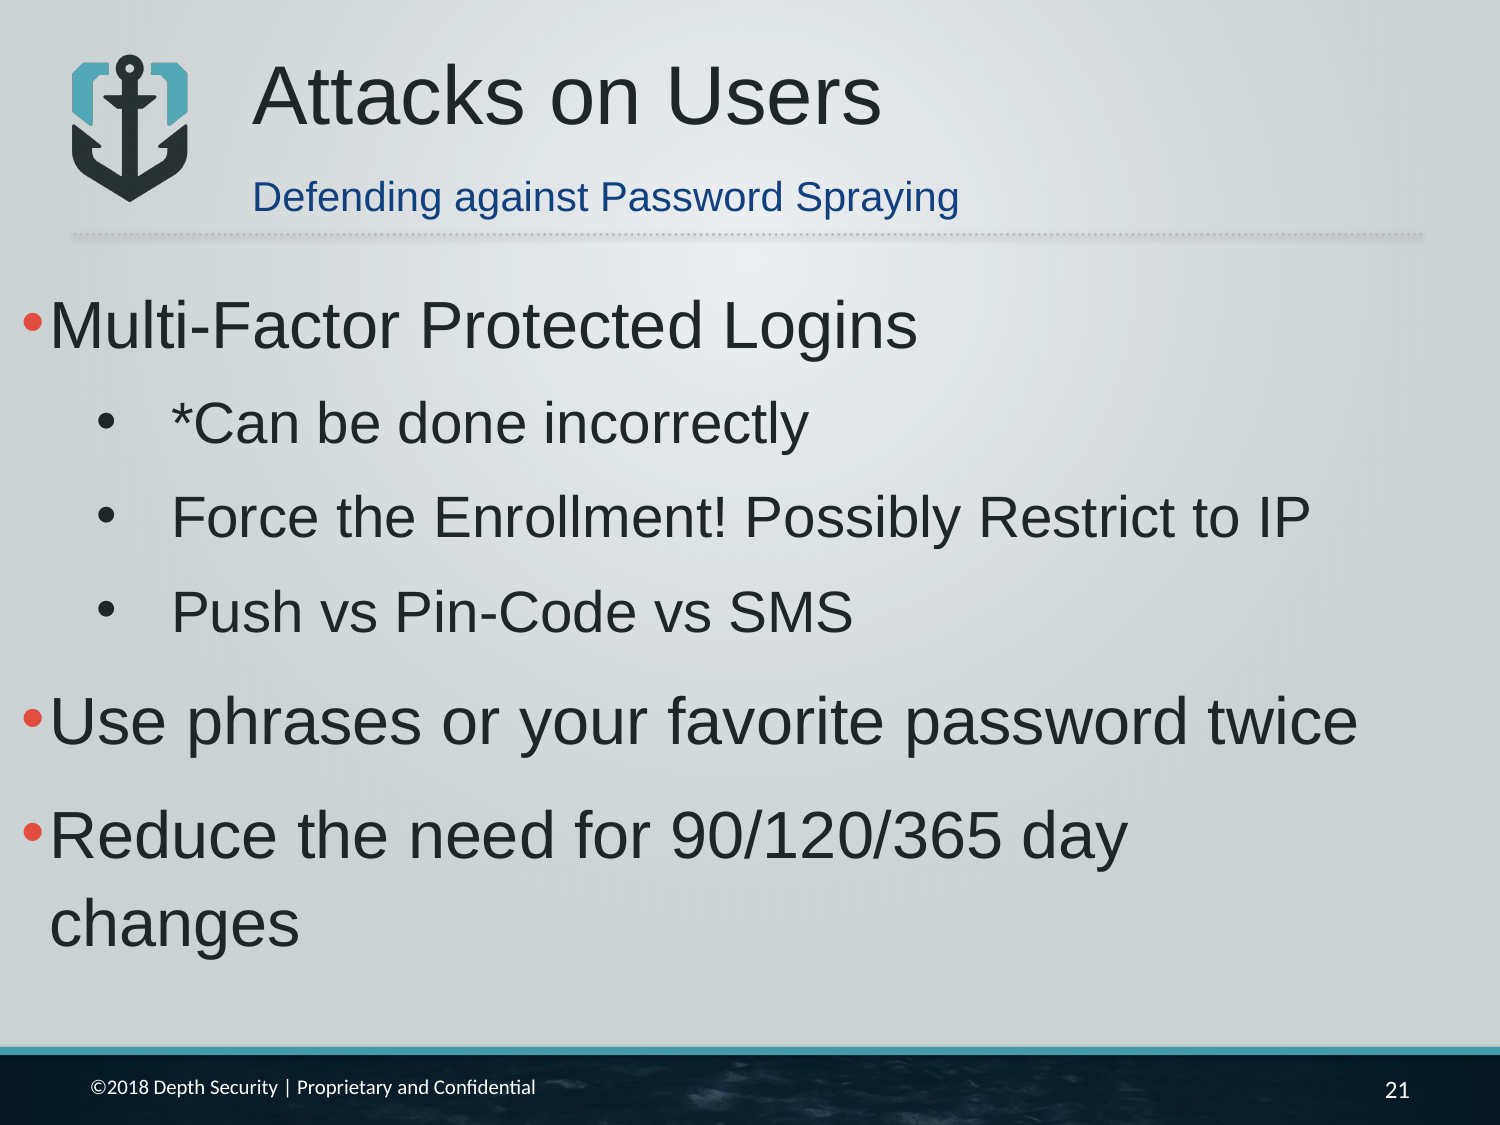

Attacks on Users
Defending against Password Spraying
Multi-Factor Protected Logins
*Can be done incorrectly
Force the Enrollment! Possibly Restrict to IP
Push vs Pin-Code vs SMS
Use phrases or your favorite password twice
Reduce the need for 90/120/365 day changes